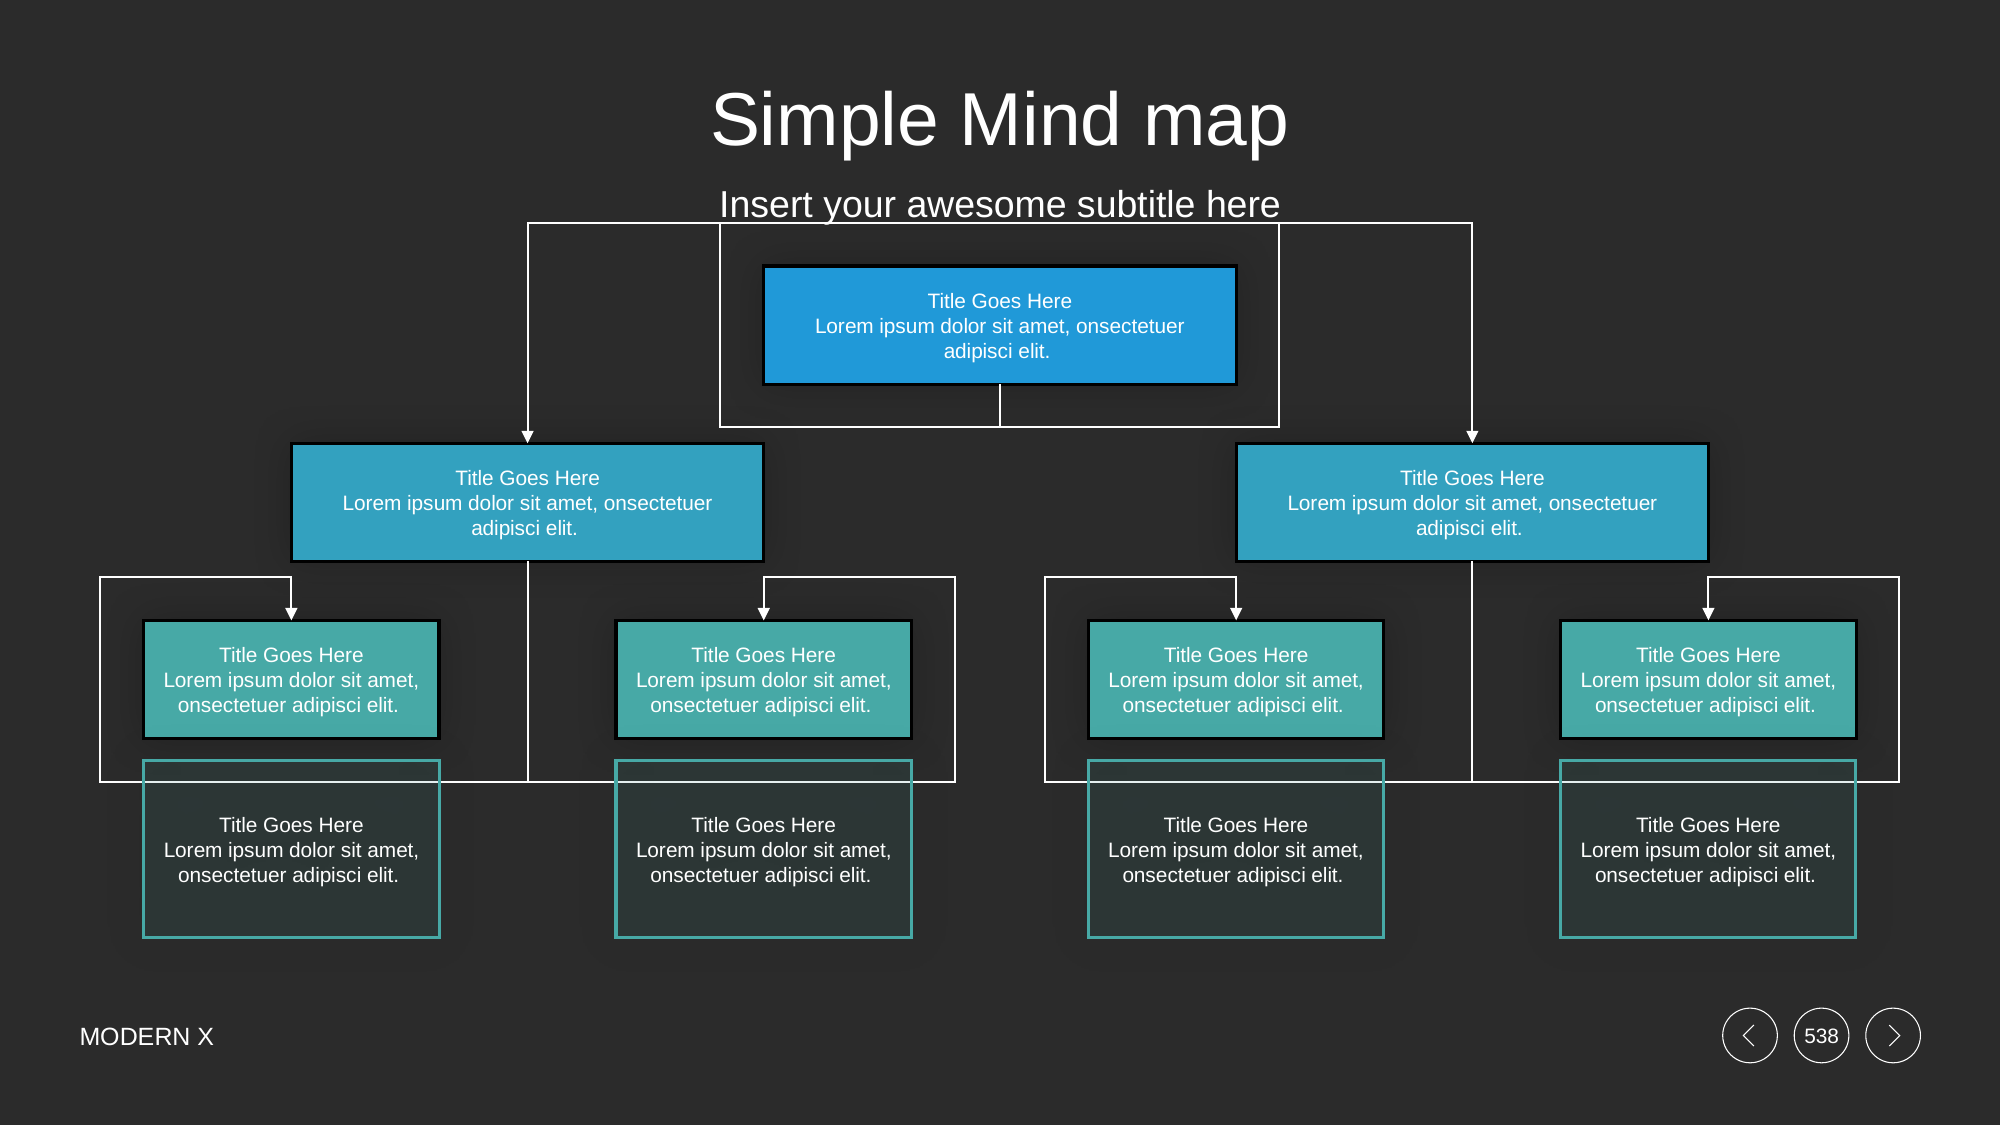

# Simple Mind map
Insert your awesome subtitle here
Title Goes Here
Lorem ipsum dolor sit amet, onsectetuer adipisci elit.
Title Goes Here
Lorem ipsum dolor sit amet, onsectetuer adipisci elit.
Title Goes Here
Lorem ipsum dolor sit amet, onsectetuer adipisci elit.
Title Goes Here
Lorem ipsum dolor sit amet, onsectetuer adipisci elit.
Title Goes Here
Lorem ipsum dolor sit amet, onsectetuer adipisci elit.
Title Goes Here
Lorem ipsum dolor sit amet, onsectetuer adipisci elit.
Title Goes Here
Lorem ipsum dolor sit amet, onsectetuer adipisci elit.
Title Goes Here
Lorem ipsum dolor sit amet, onsectetuer adipisci elit.
Title Goes Here
Lorem ipsum dolor sit amet, onsectetuer adipisci elit.
Title Goes Here
Lorem ipsum dolor sit amet, onsectetuer adipisci elit.
Title Goes Here
Lorem ipsum dolor sit amet, onsectetuer adipisci elit.